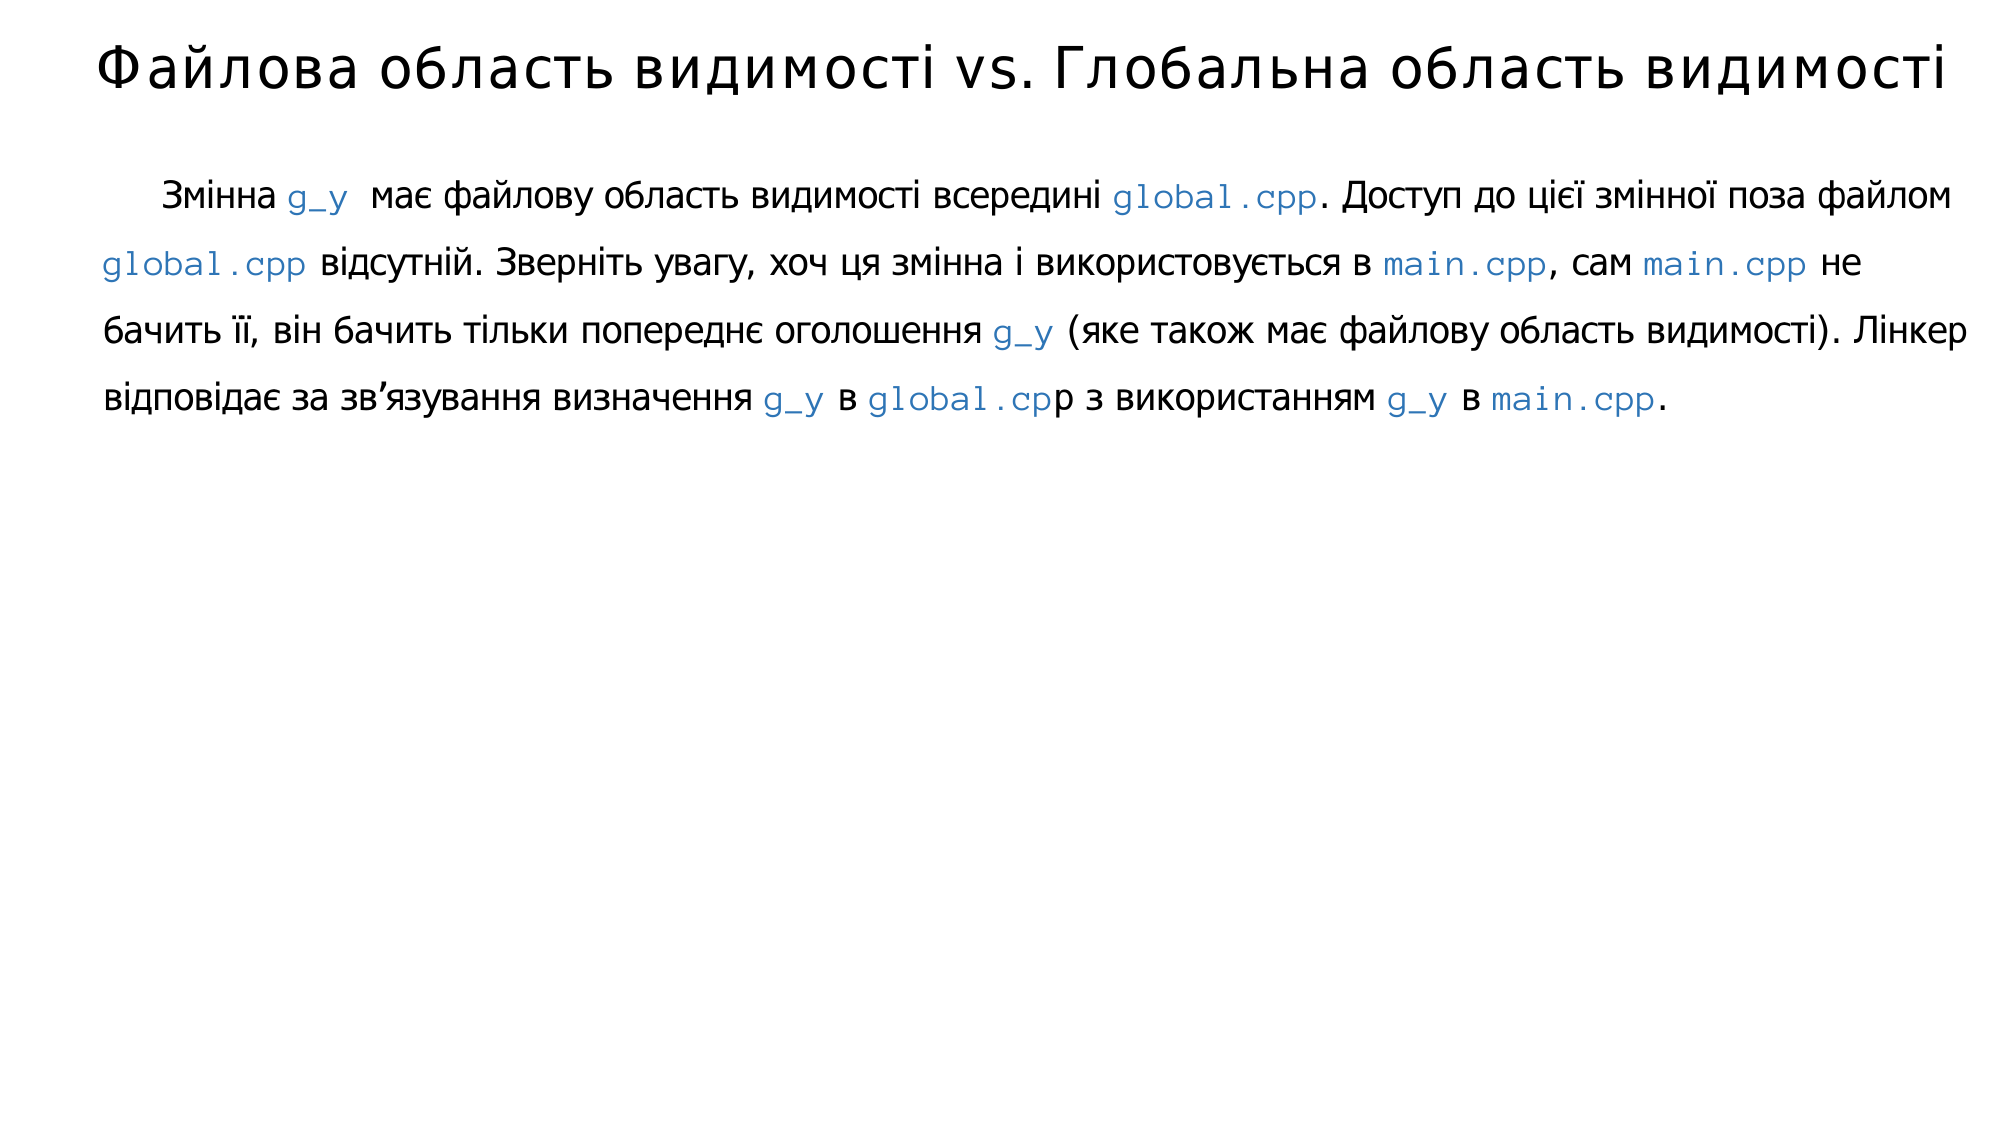

# Файлова область видимості vs. Глобальна область видимості
Змінна g_y має файлову область видимості всередині global.cpp. Доступ до цієї змінної поза файлом global.cpp відсутній. Зверніть увагу, хоч ця змінна і використовується в main.cpp, сам main.cpp не бачить її, він бачить тільки попереднє оголошення g_y (яке також має файлову область видимості). Лінкер відповідає за зв’язування визначення g_y в global.cpp з використанням g_y в main.cpp.